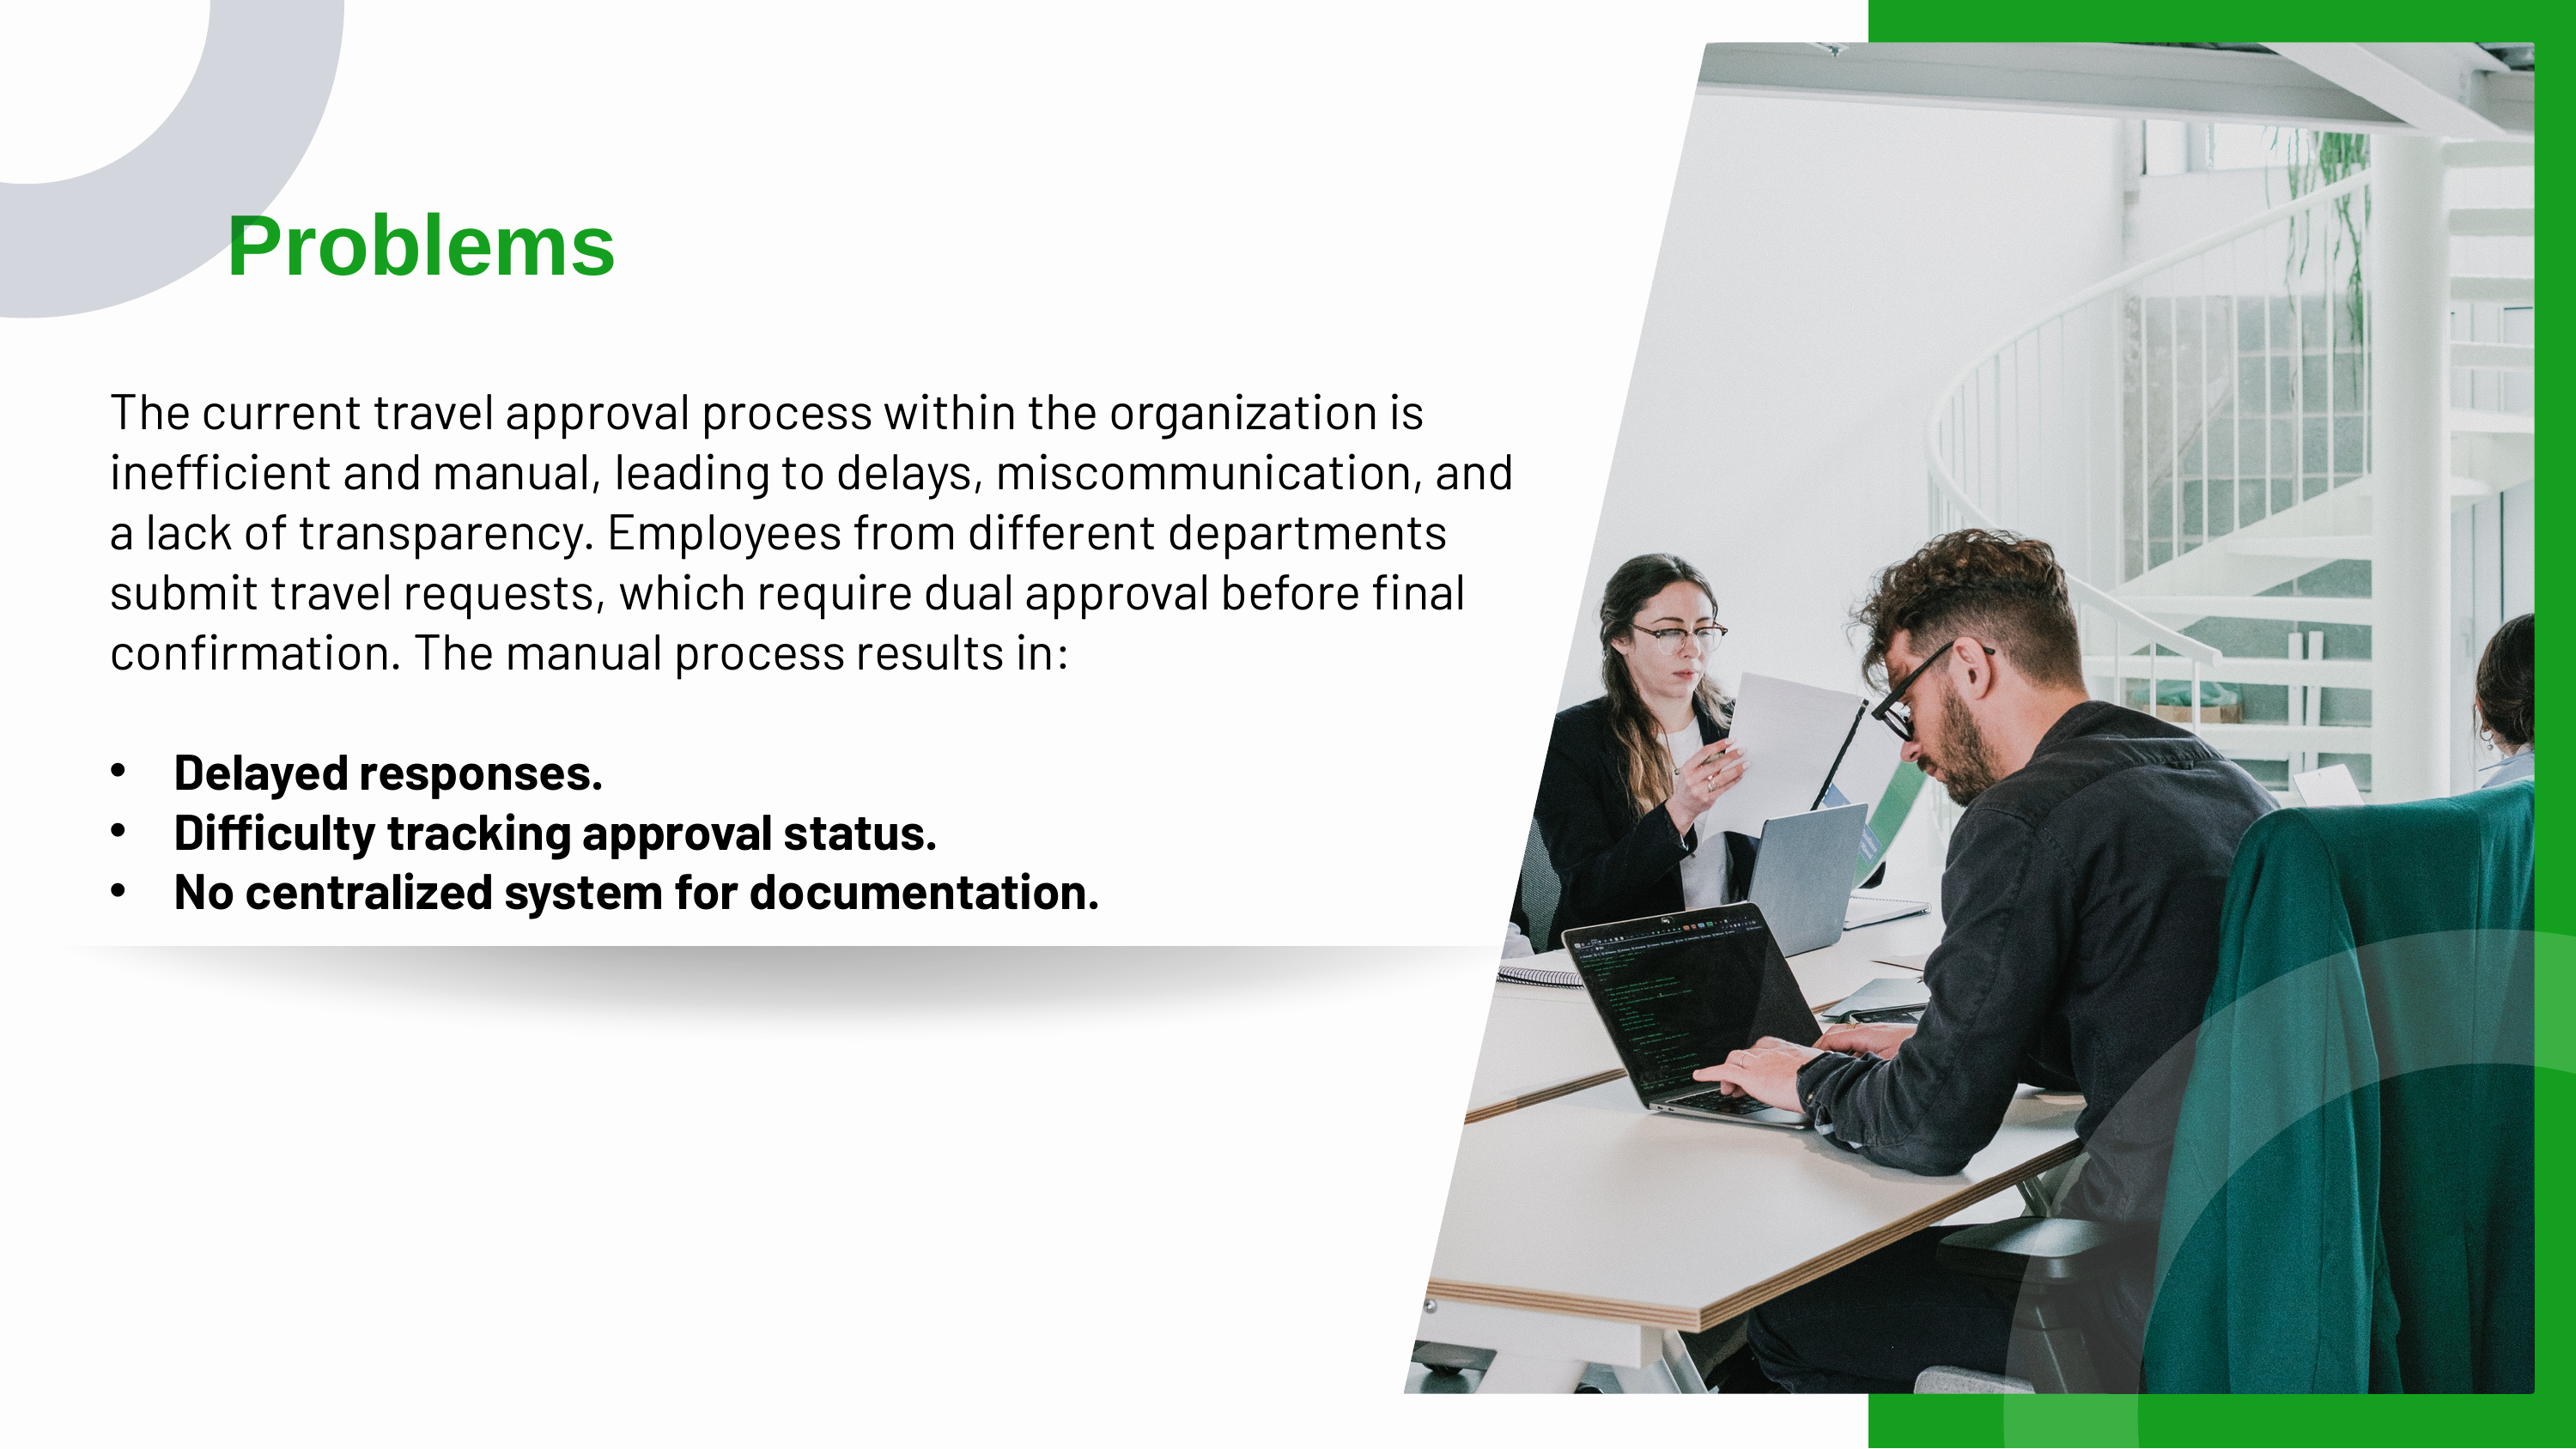

Problems

The current travel approval process within the organization is inefficient and manual, leading to delays, miscommunication, and a lack of transparency. Employees from different departments submit travel requests, which require dual approval before final confirmation. The manual process results in:

Delayed responses.
Difficulty tracking approval status.
No centralized system for documentation.